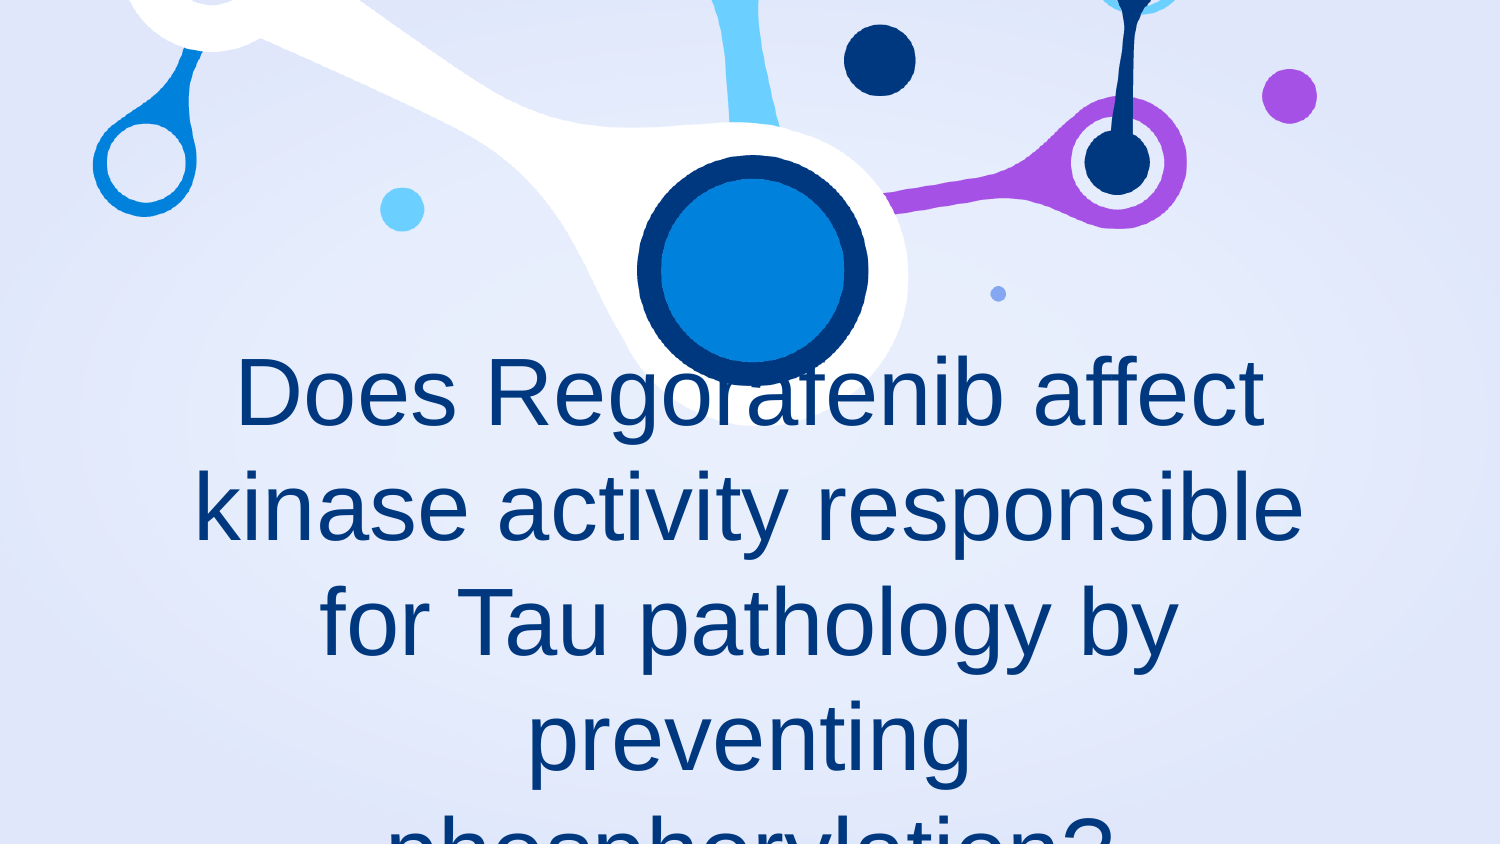

# Does Regorafenib affect kinase activity responsible for Tau pathology by preventing phosphorylation?